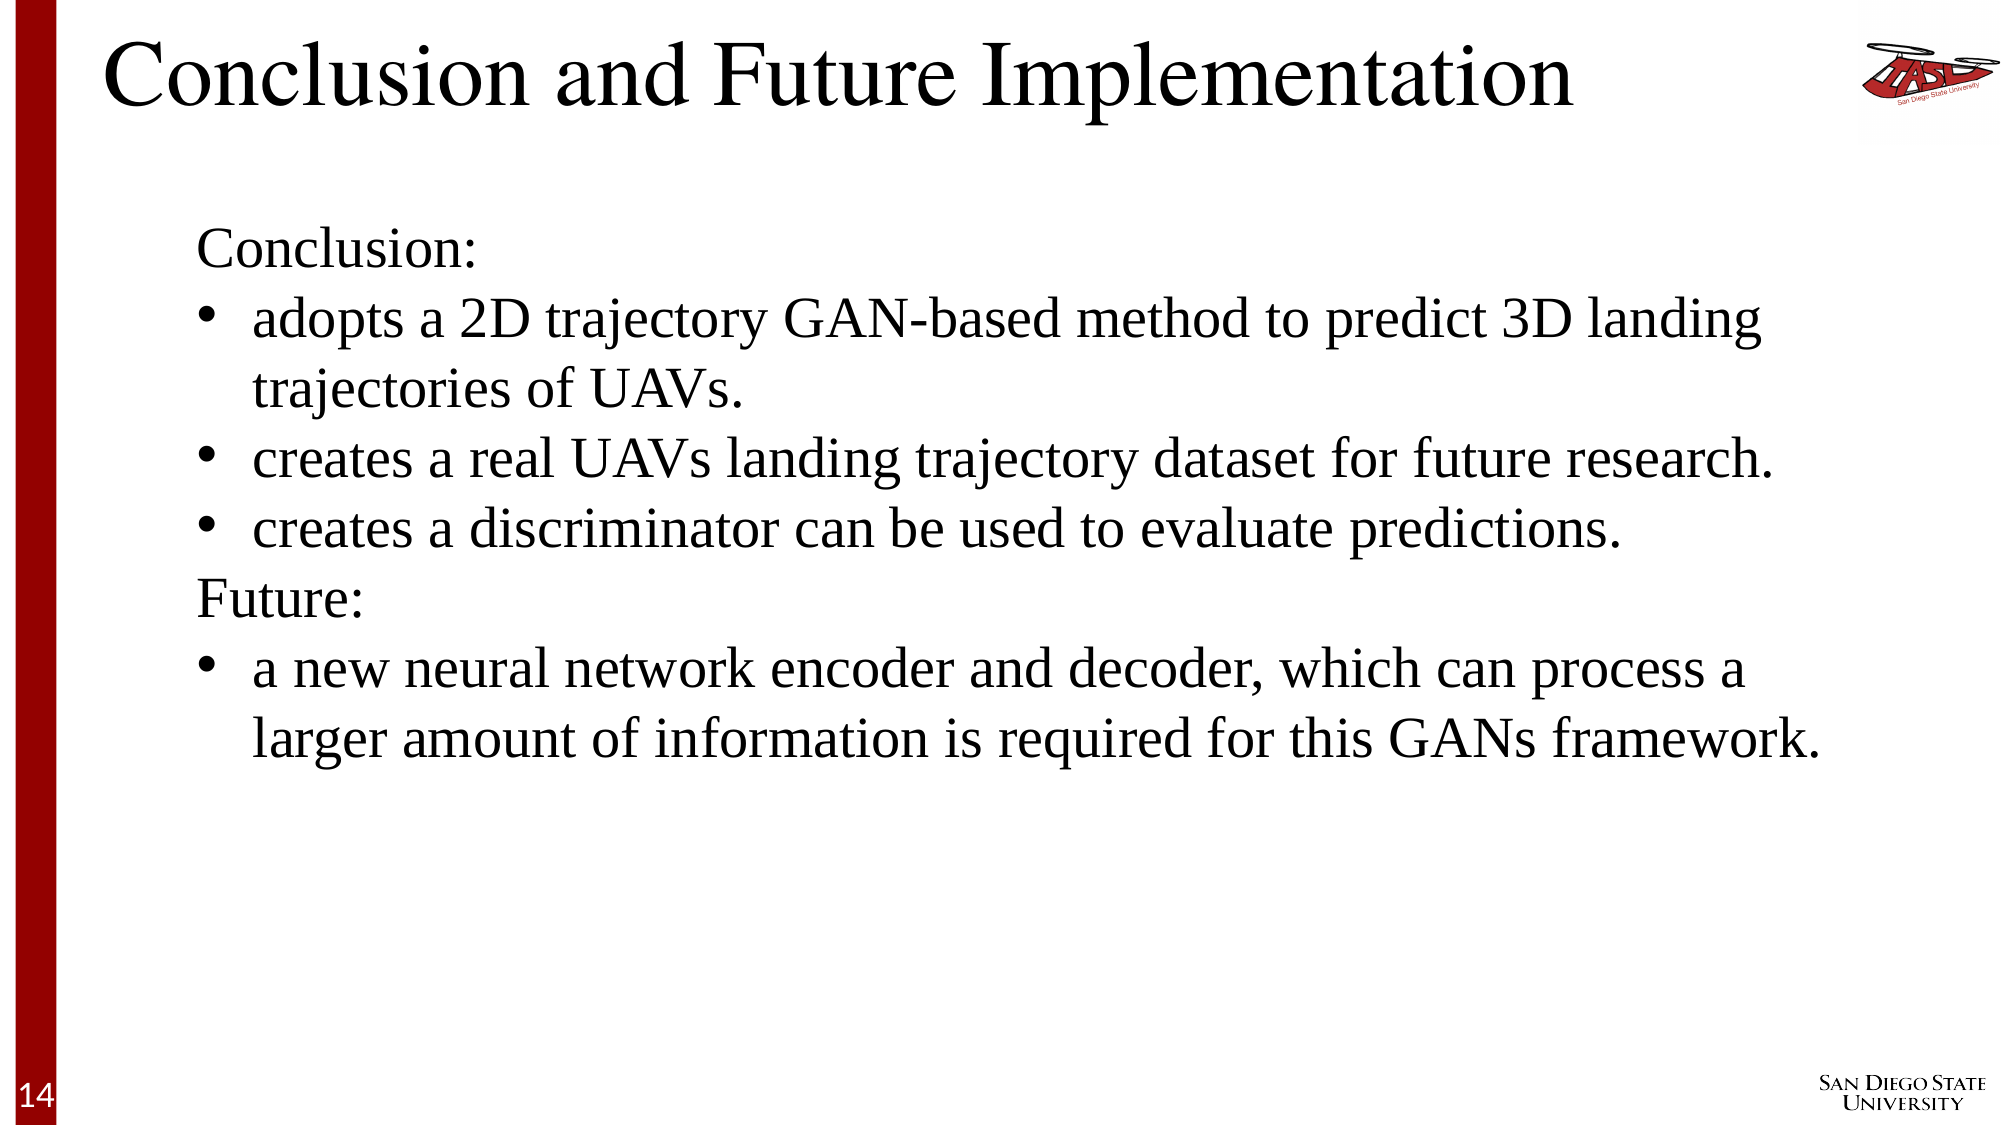

Conclusion and Future Implementation
Conclusion:
adopts a 2D trajectory GAN-based method to predict 3D landing trajectories of UAVs.
creates a real UAVs landing trajectory dataset for future research.
creates a discriminator can be used to evaluate predictions.
Future:
a new neural network encoder and decoder, which can process a larger amount of information is required for this GANs framework.
14